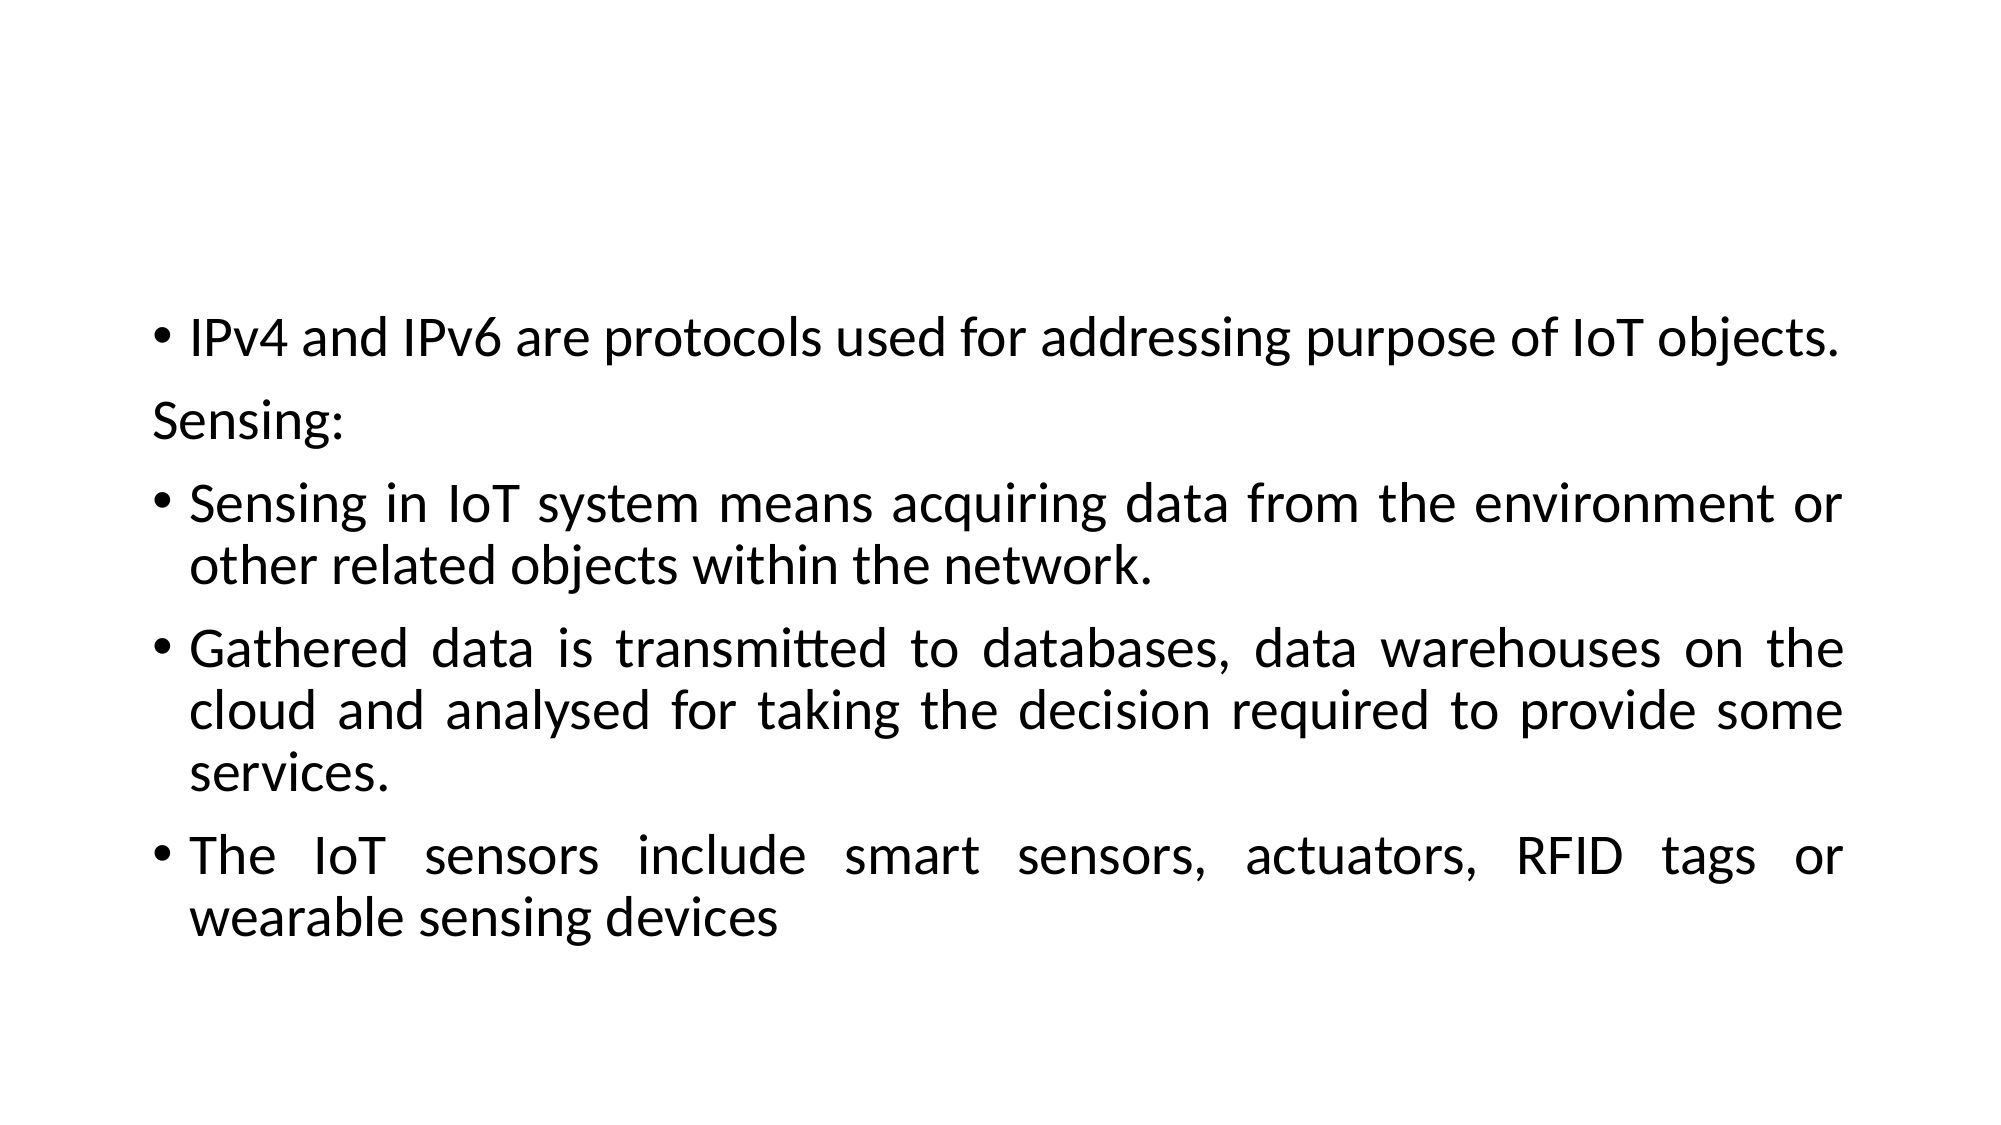

#
IPv4 and IPv6 are protocols used for addressing purpose of IoT objects.
Sensing:
Sensing in IoT system means acquiring data from the environment or other related objects within the network.
Gathered data is transmitted to databases, data warehouses on the cloud and analysed for taking the decision required to provide some services.
The IoT sensors include smart sensors, actuators, RFID tags or wearable sensing devices